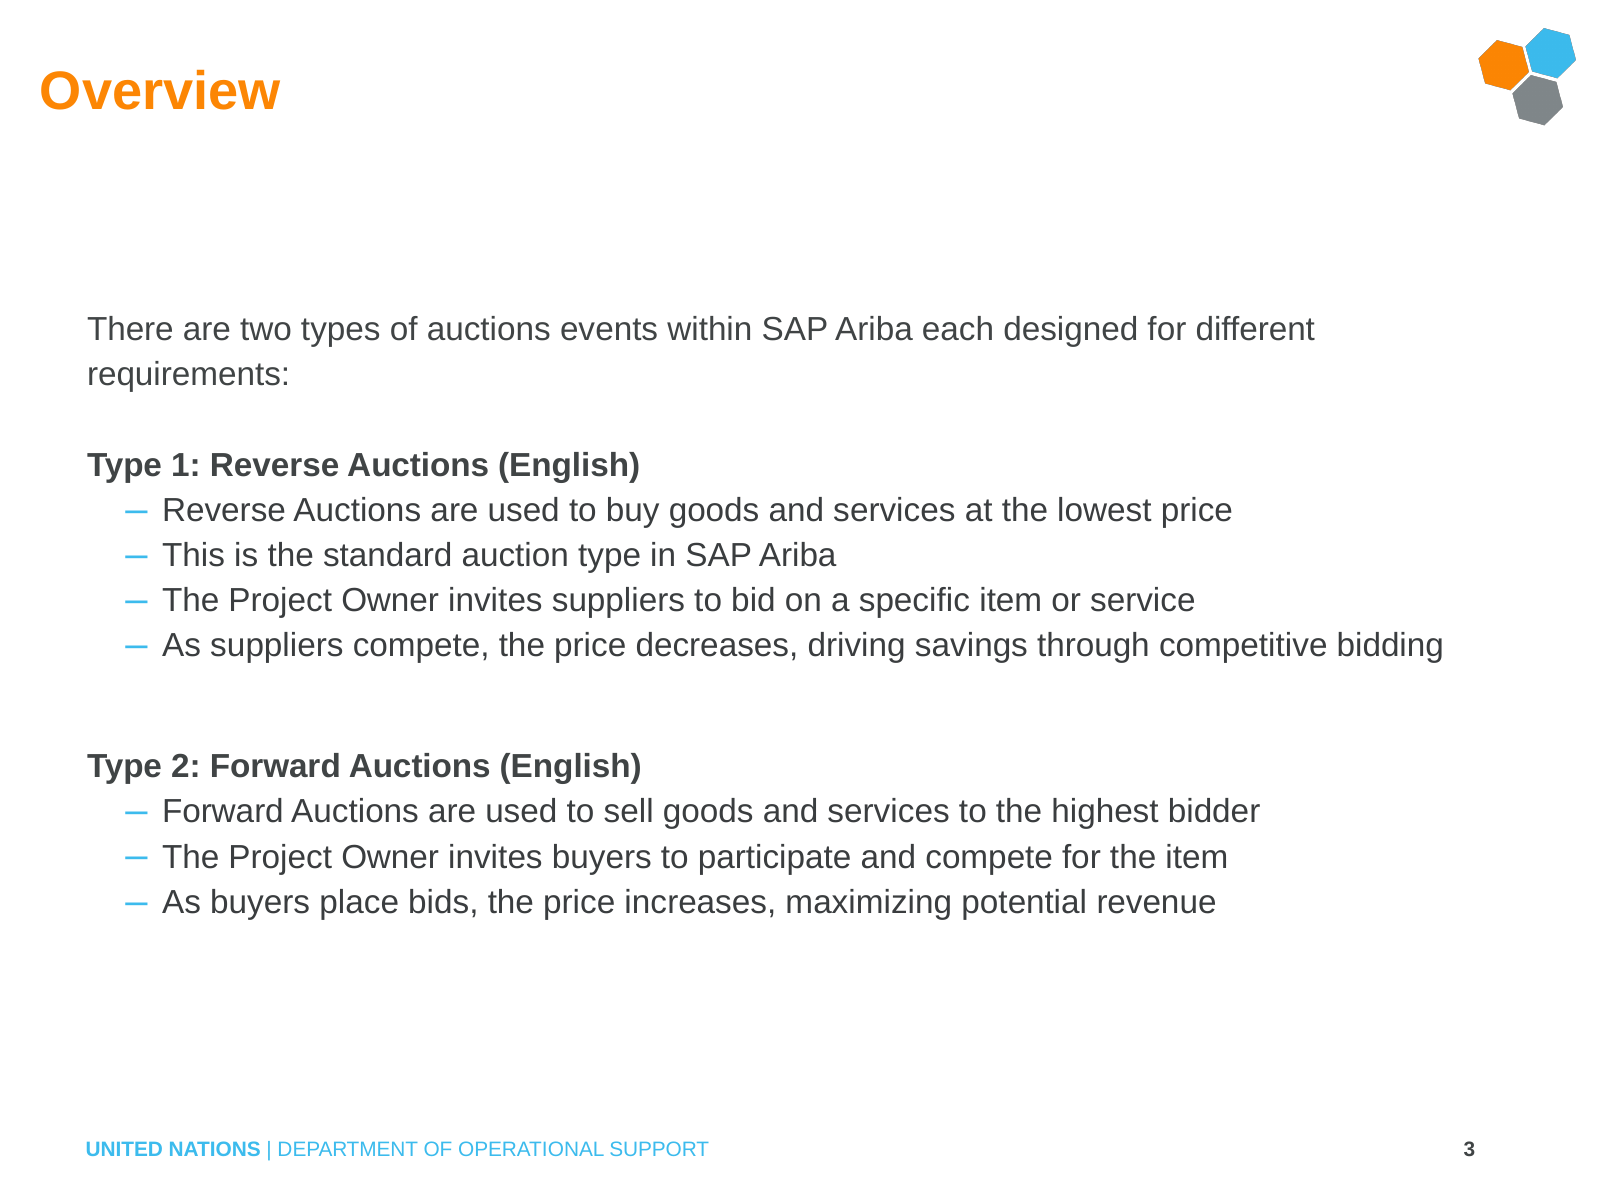

# Overview

There are two types of auctions events within SAP Ariba each designed for different requirements:

Type 1: Reverse Auctions (English)
Reverse Auctions are used to buy goods and services at the lowest price
This is the standard auction type in SAP Ariba
The Project Owner invites suppliers to bid on a specific item or service
As suppliers compete, the price decreases, driving savings through competitive bidding

Type 2: Forward Auctions (English)
Forward Auctions are used to sell goods and services to the highest bidder
The Project Owner invites buyers to participate and compete for the item
As buyers place bids, the price increases, maximizing potential revenue